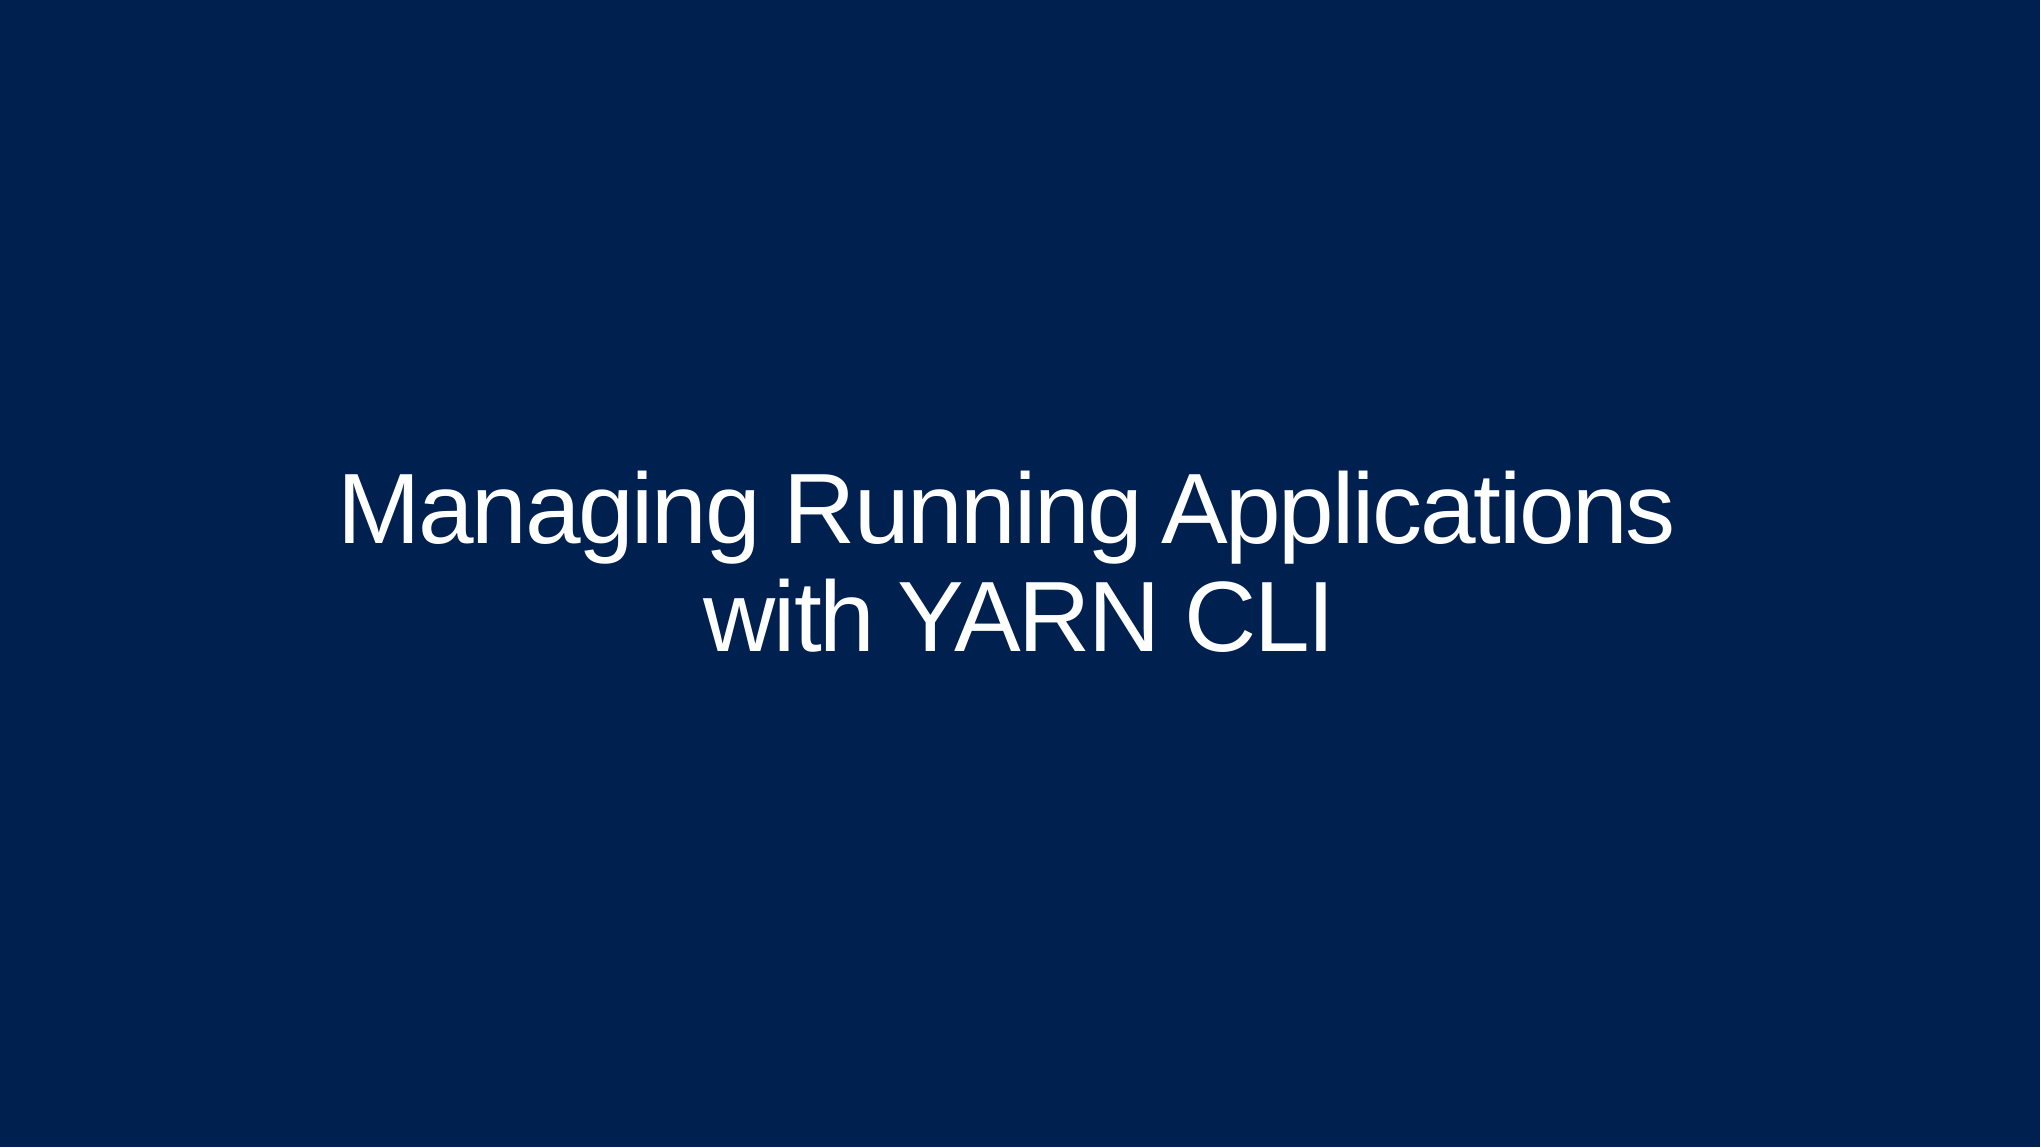

# Managing Running Applications with YARN CLI